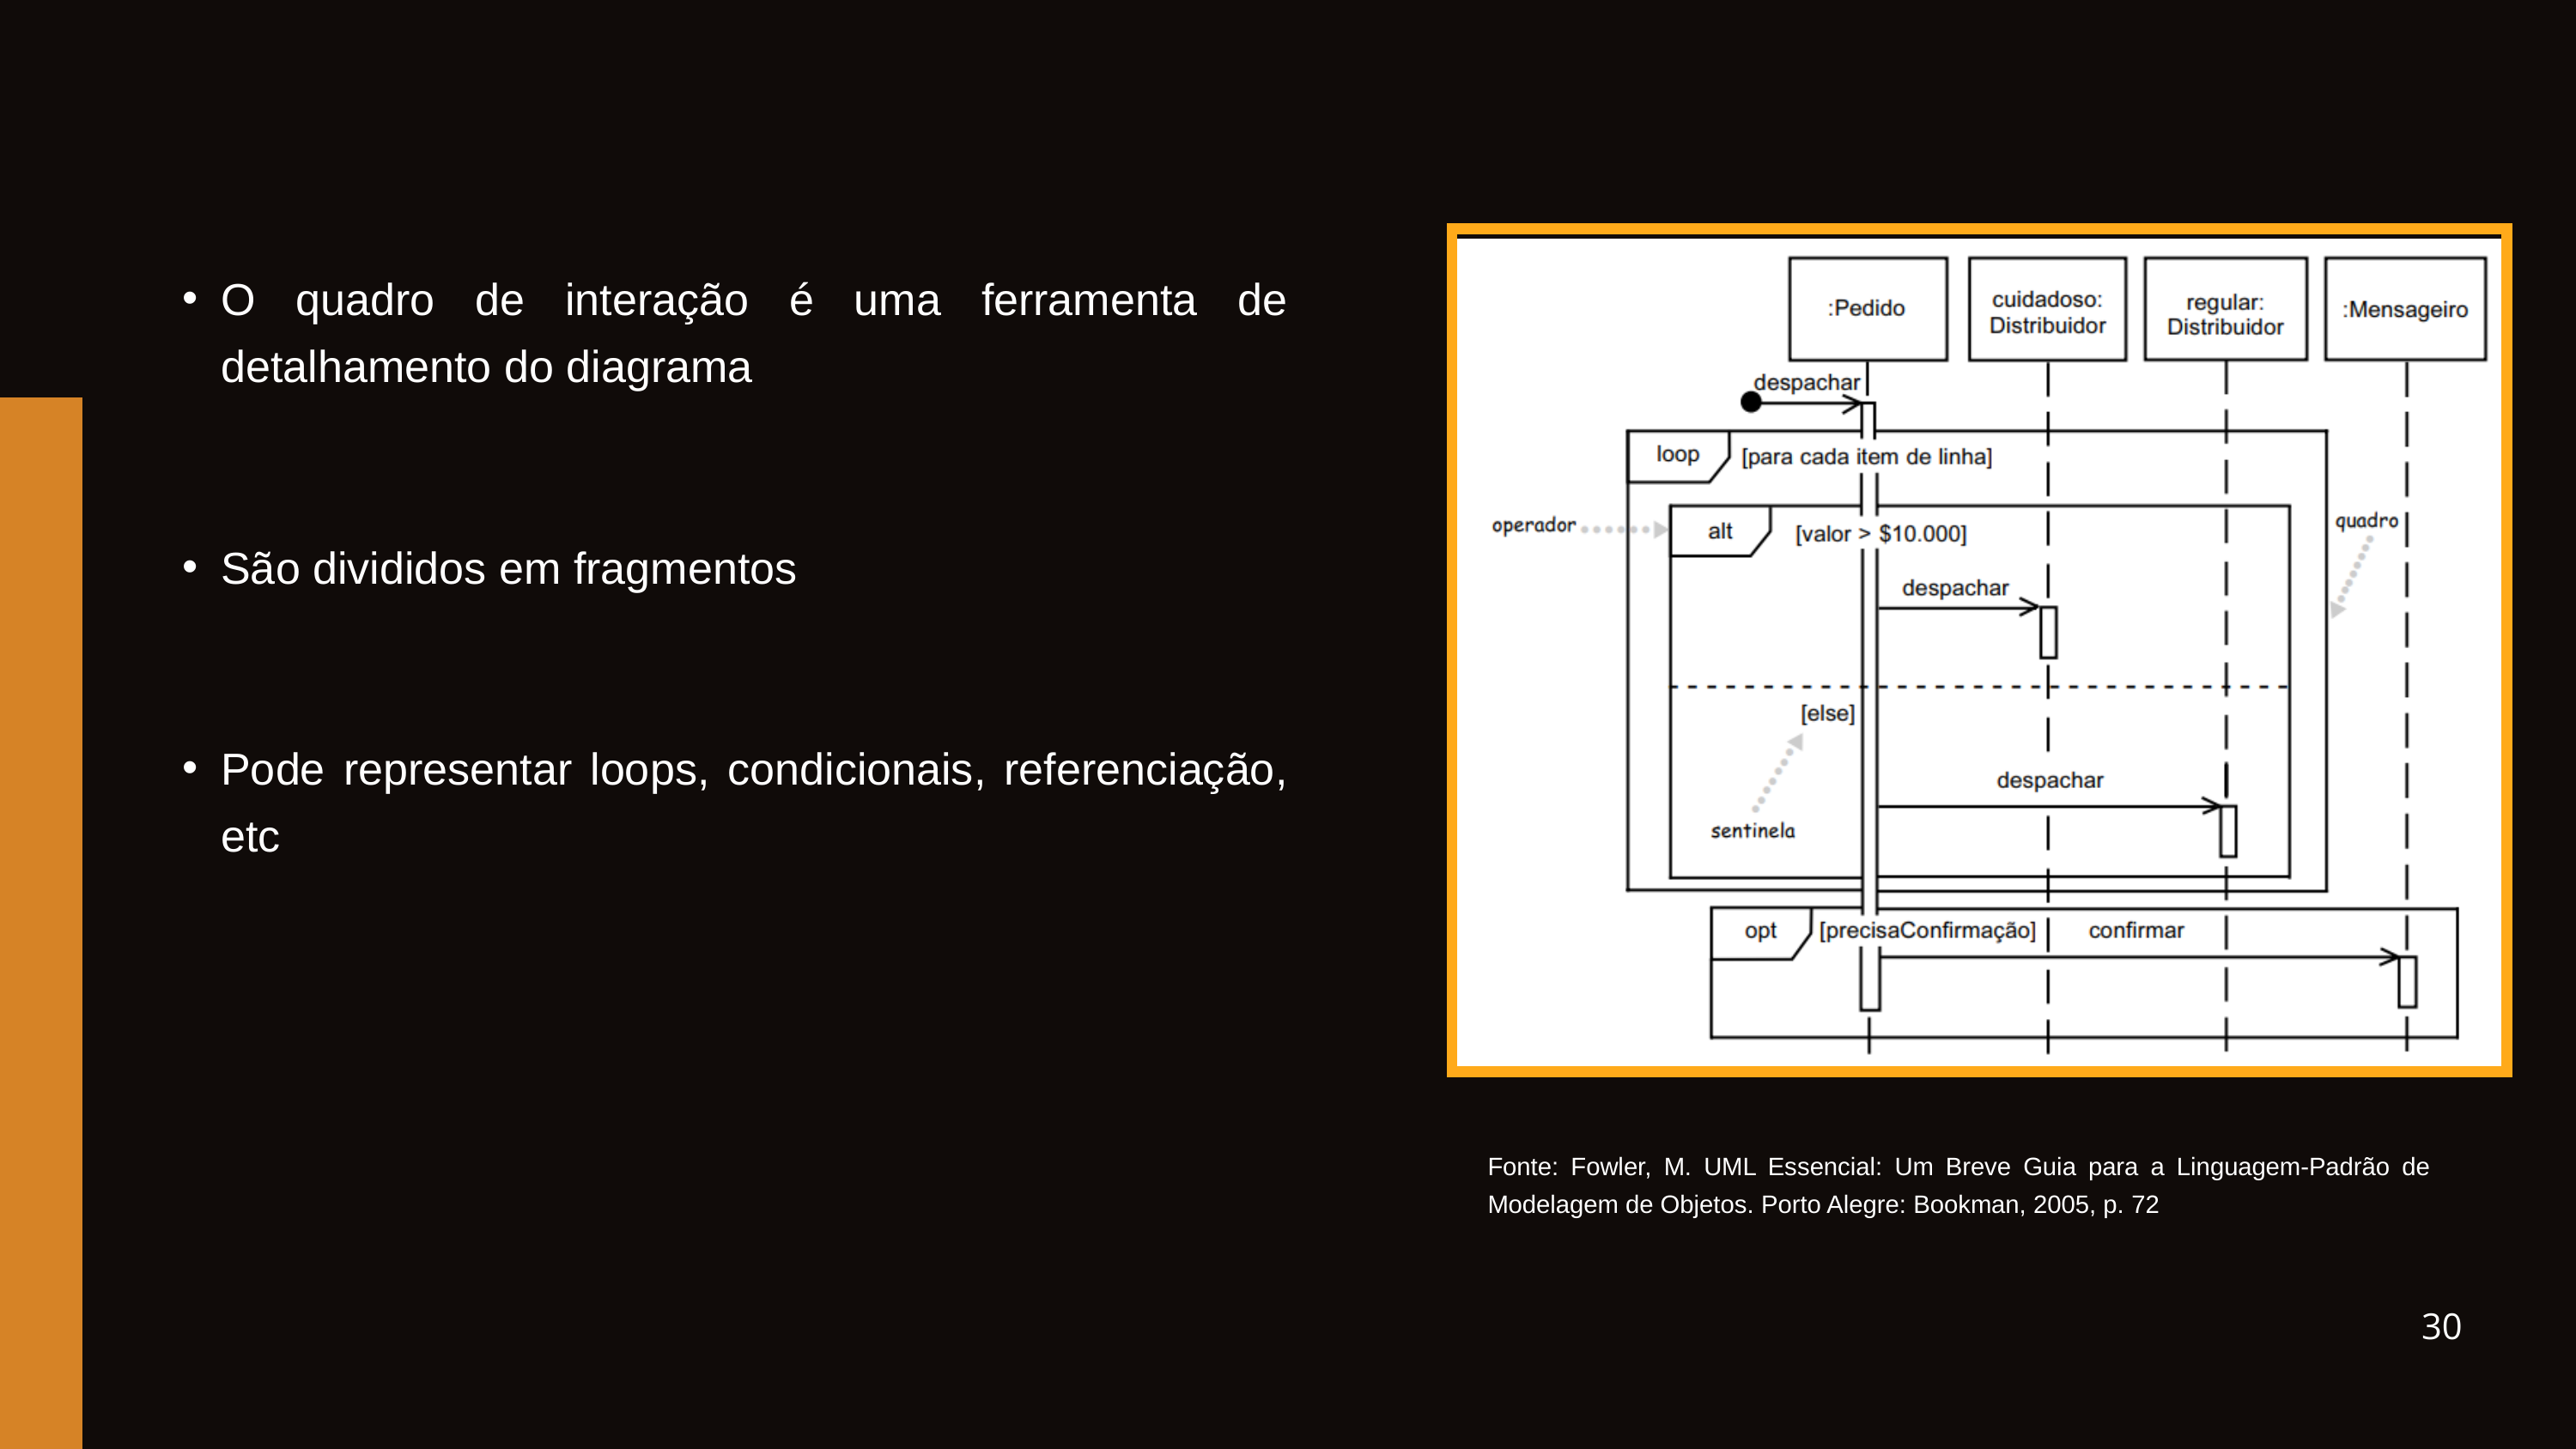

O quadro de interação é uma ferramenta de detalhamento do diagrama

São divididos em fragmentos

Pode representar loops, condicionais, referenciação, etc

Fonte: Fowler, M. UML Essencial: Um Breve Guia para a Linguagem-Padrão de Modelagem de Objetos. Porto Alegre: Bookman, 2005, p. 72
30